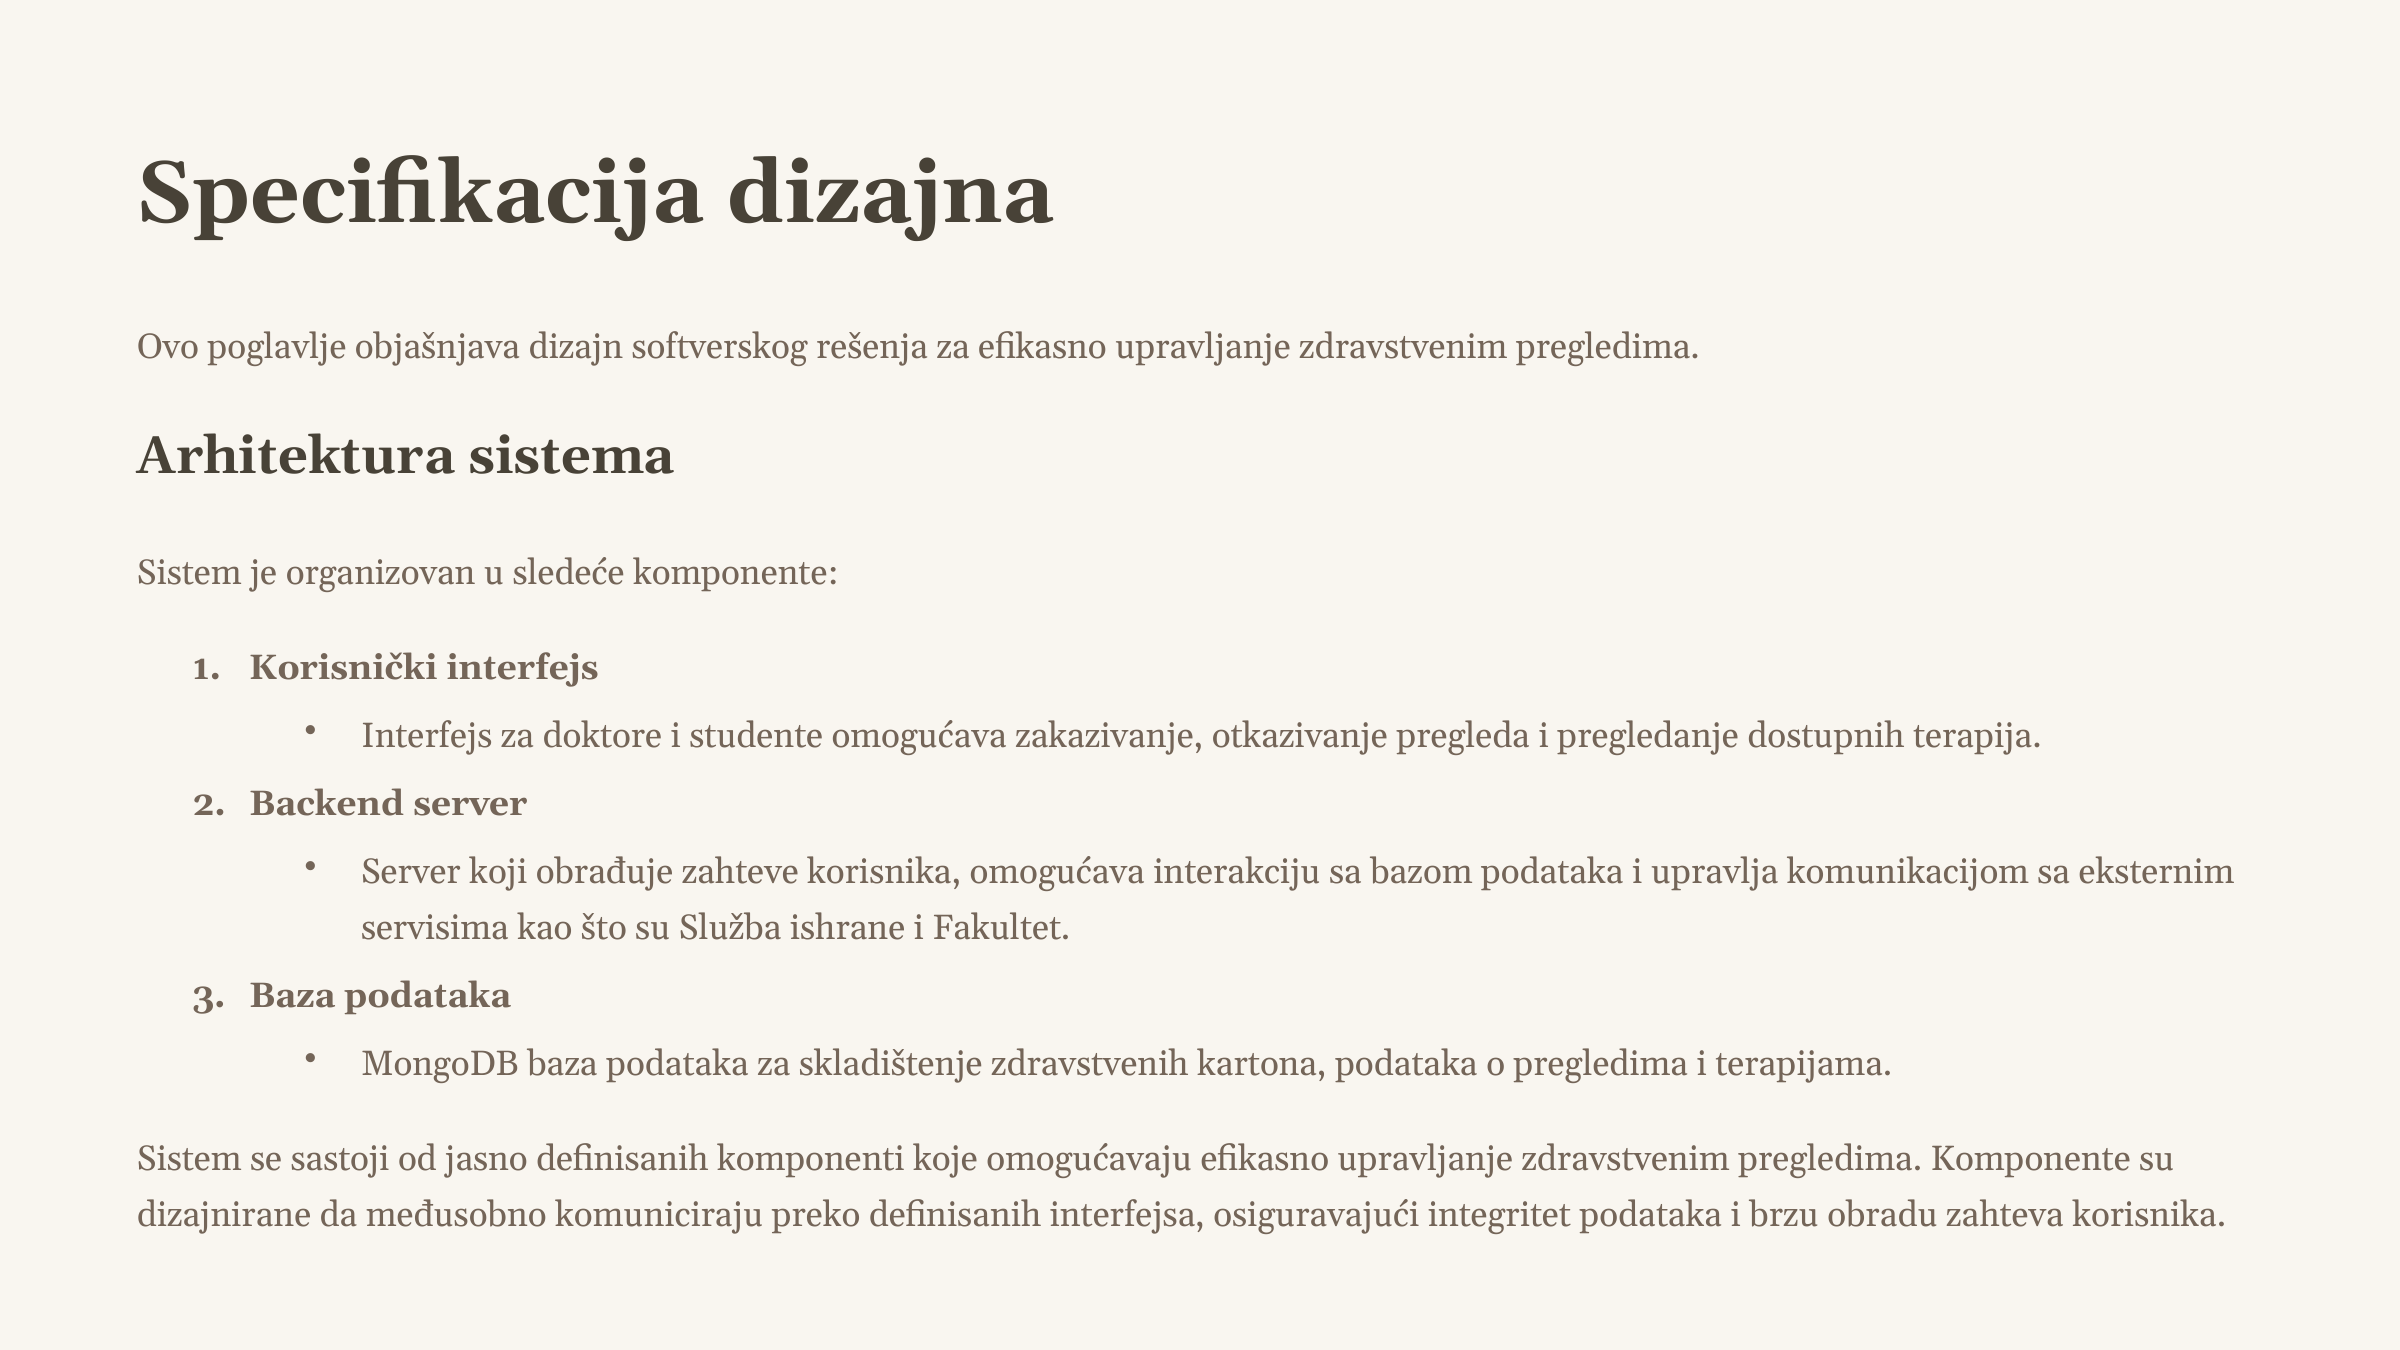

Specifikacija dizajna
Ovo poglavlje objašnjava dizajn softverskog rešenja za efikasno upravljanje zdravstvenim pregledima.
Arhitektura sistema
Sistem je organizovan u sledeće komponente:
Korisnički interfejs
Interfejs za doktore i studente omogućava zakazivanje, otkazivanje pregleda i pregledanje dostupnih terapija.
Backend server
Server koji obrađuje zahteve korisnika, omogućava interakciju sa bazom podataka i upravlja komunikacijom sa eksternim servisima kao što su Služba ishrane i Fakultet.
Baza podataka
MongoDB baza podataka za skladištenje zdravstvenih kartona, podataka o pregledima i terapijama.
Sistem se sastoji od jasno definisanih komponenti koje omogućavaju efikasno upravljanje zdravstvenim pregledima. Komponente su dizajnirane da međusobno komuniciraju preko definisanih interfejsa, osiguravajući integritet podataka i brzu obradu zahteva korisnika.